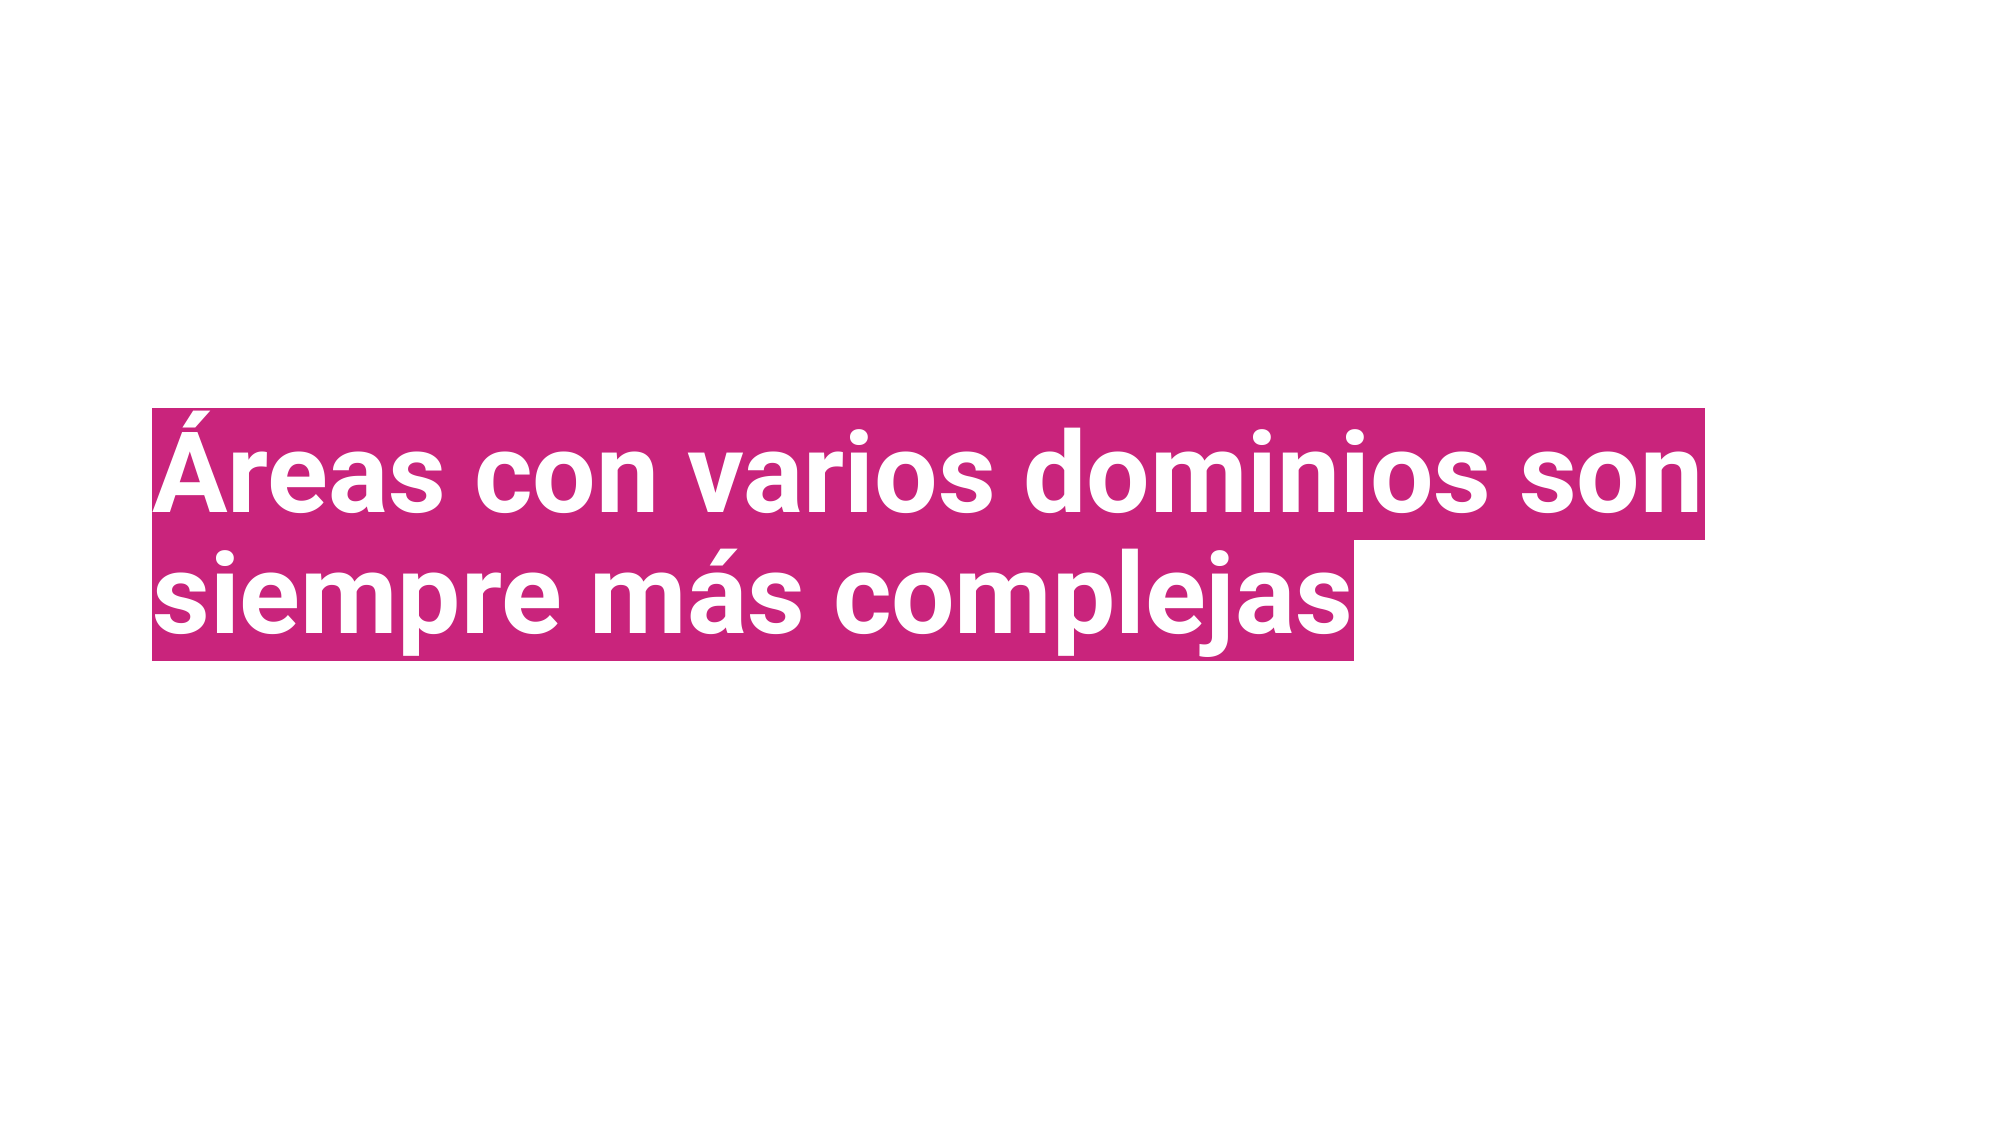

Áreas con varios dominios son siempre más complejas